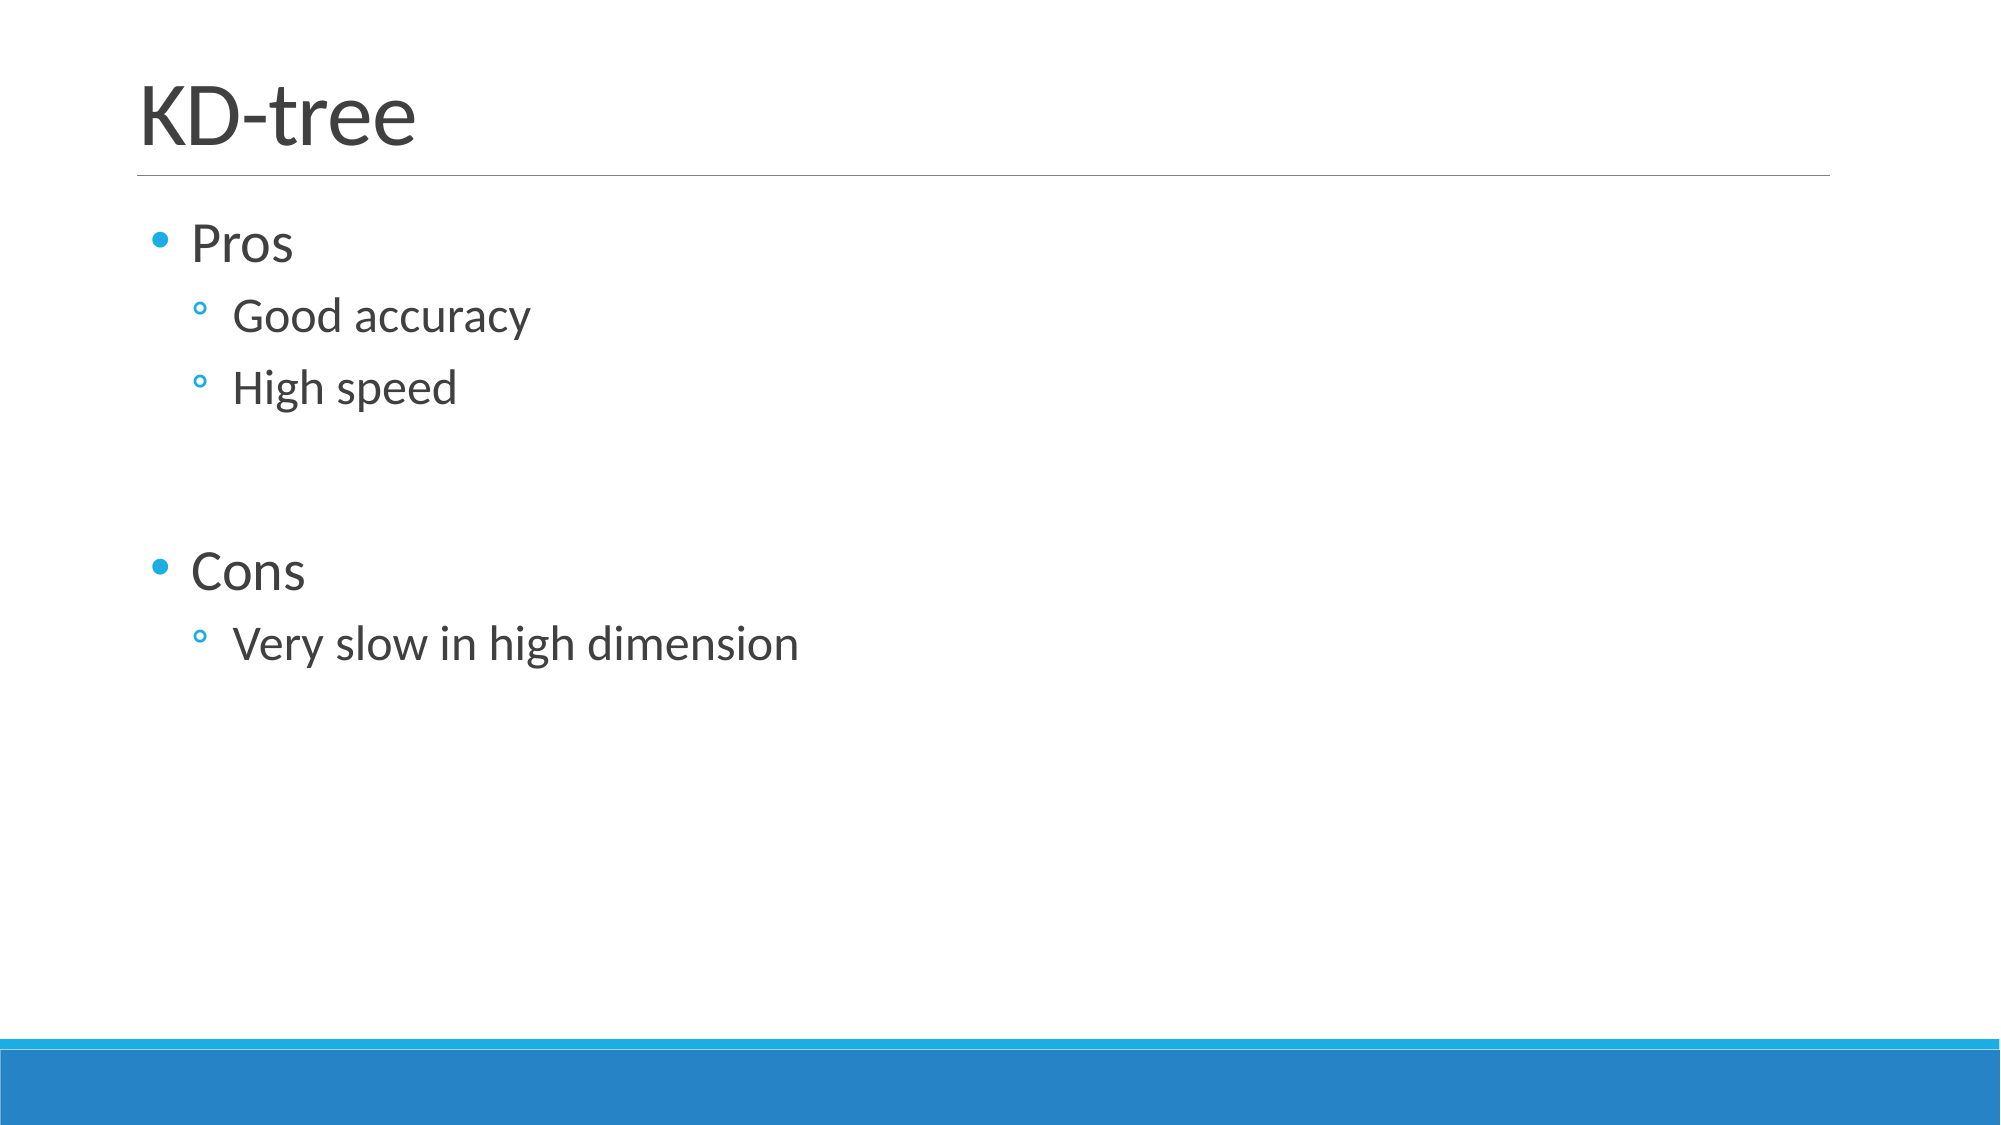

# KD-tree
Pros
Good accuracy
High speed

Cons
Very slow in high dimension